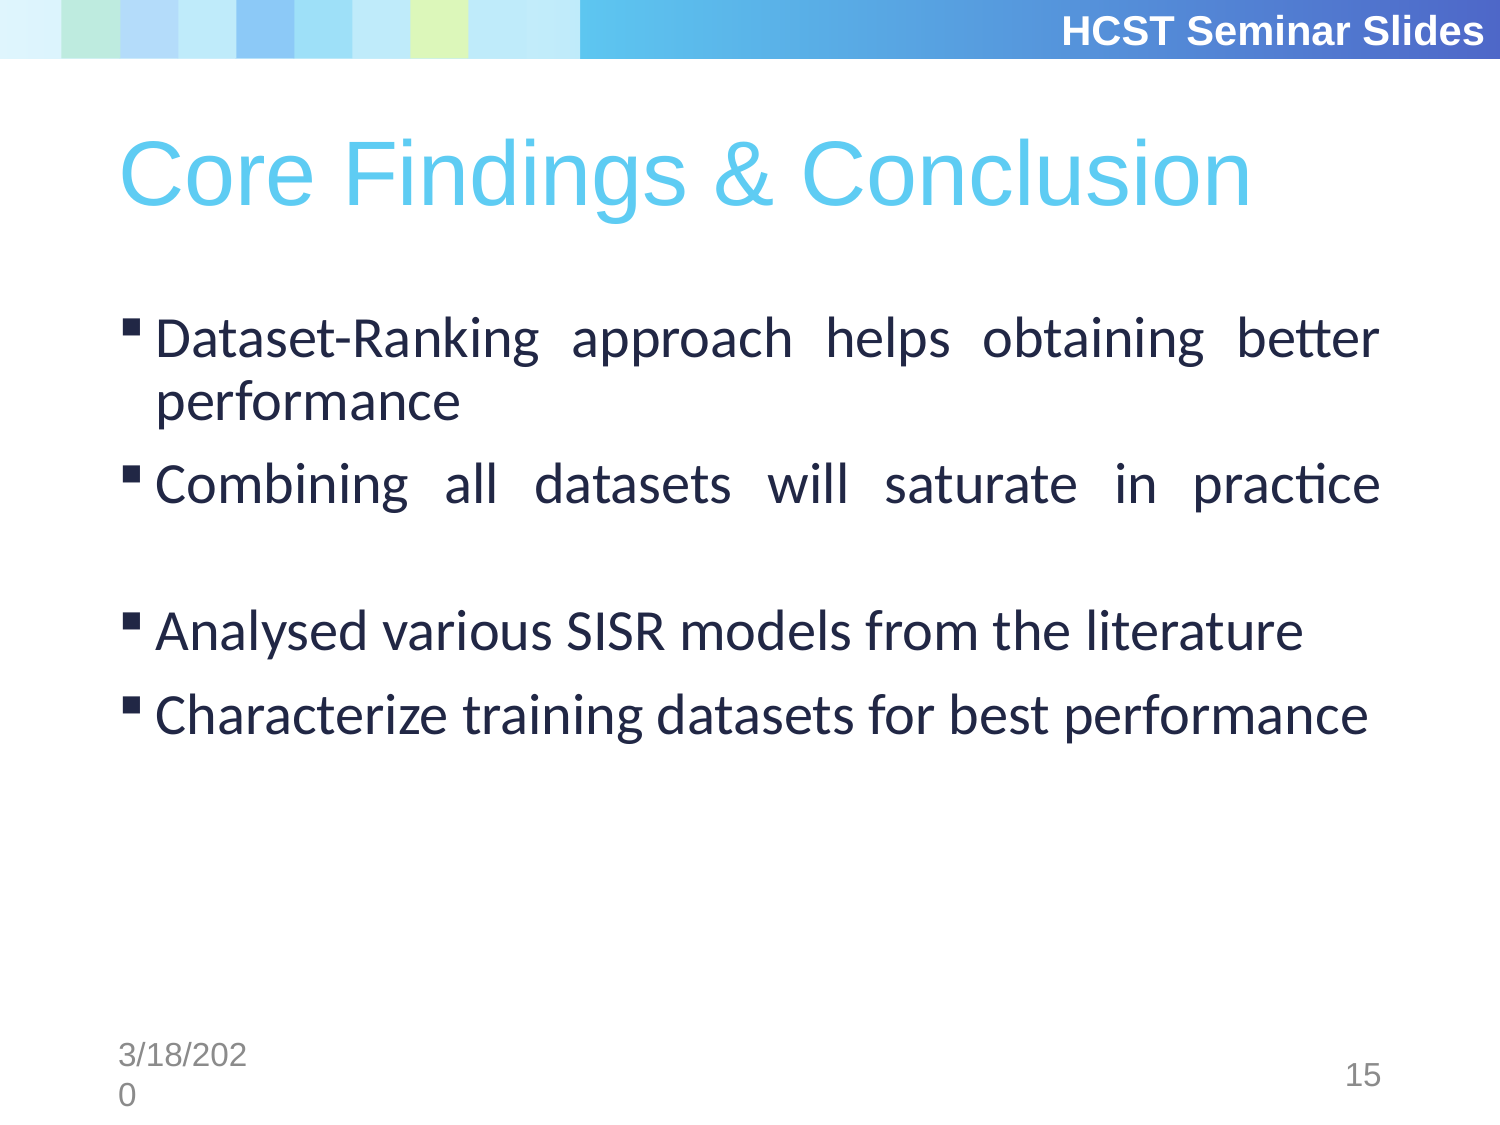

# Core Findings & Conclusion
Dataset-Ranking approach helps obtaining better performance
Combining all datasets will saturate in practice
Analysed various SISR models from the literature
Characterize training datasets for best performance

3/18/2020
15